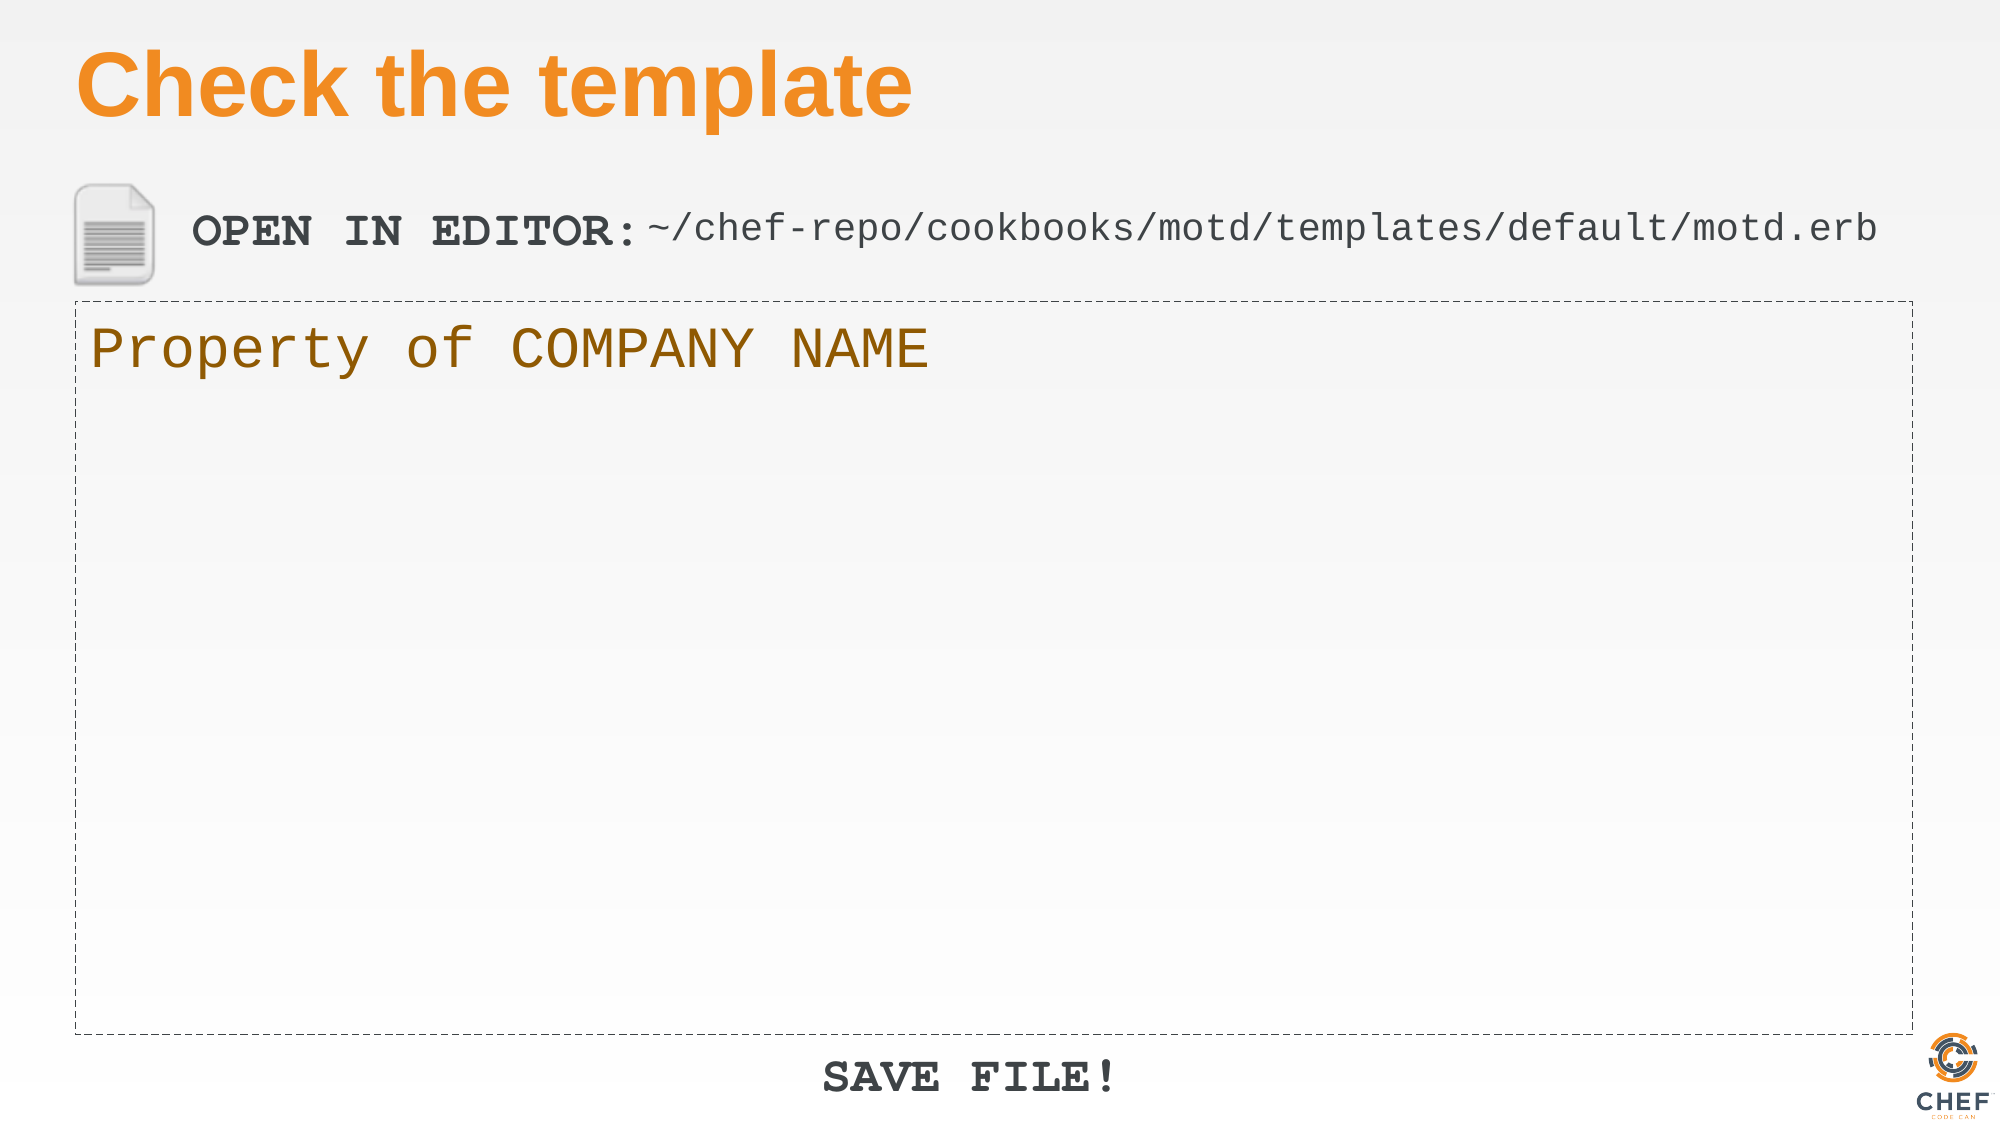

# Check the template
~/chef-repo/cookbooks/motd/templates/default/motd.erb
Property of COMPANY NAME